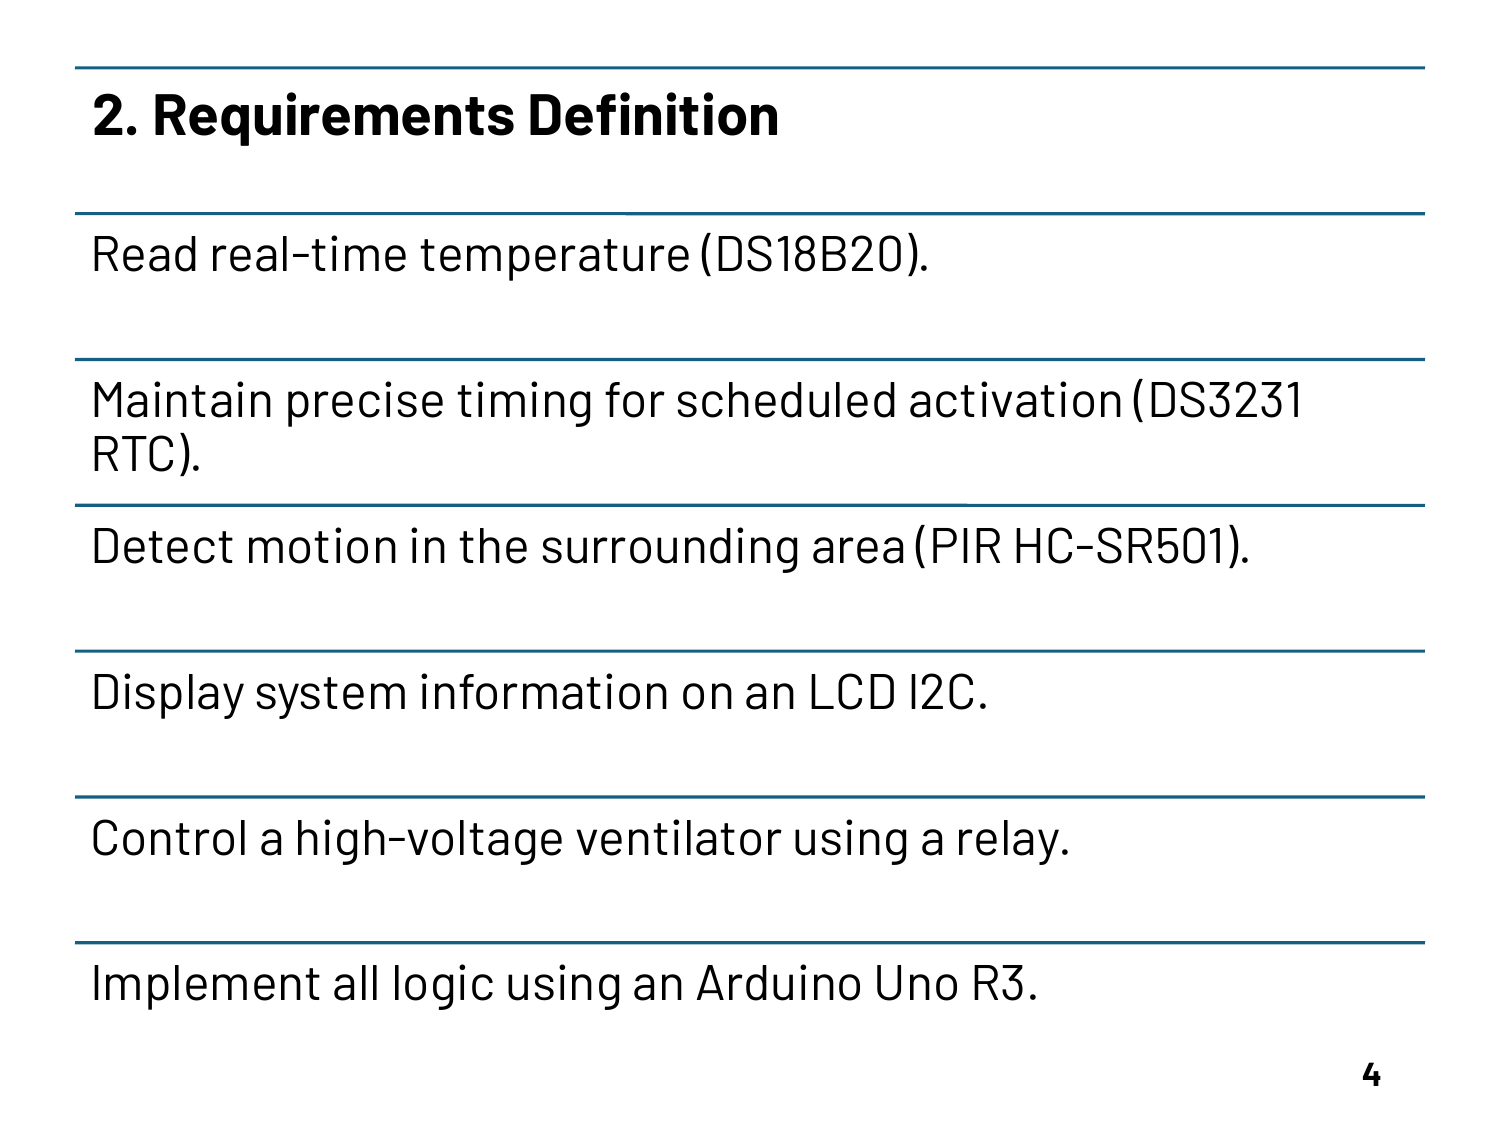

2. Requirements Definition
Read real-time temperature (DS18B20).
Maintain precise timing for scheduled activation (DS3231 RTC).
Detect motion in the surrounding area (PIR HC-SR501).
Display system information on an LCD I2C.
Control a high-voltage ventilator using a relay.
Implement all logic using an Arduino Uno R3.
4